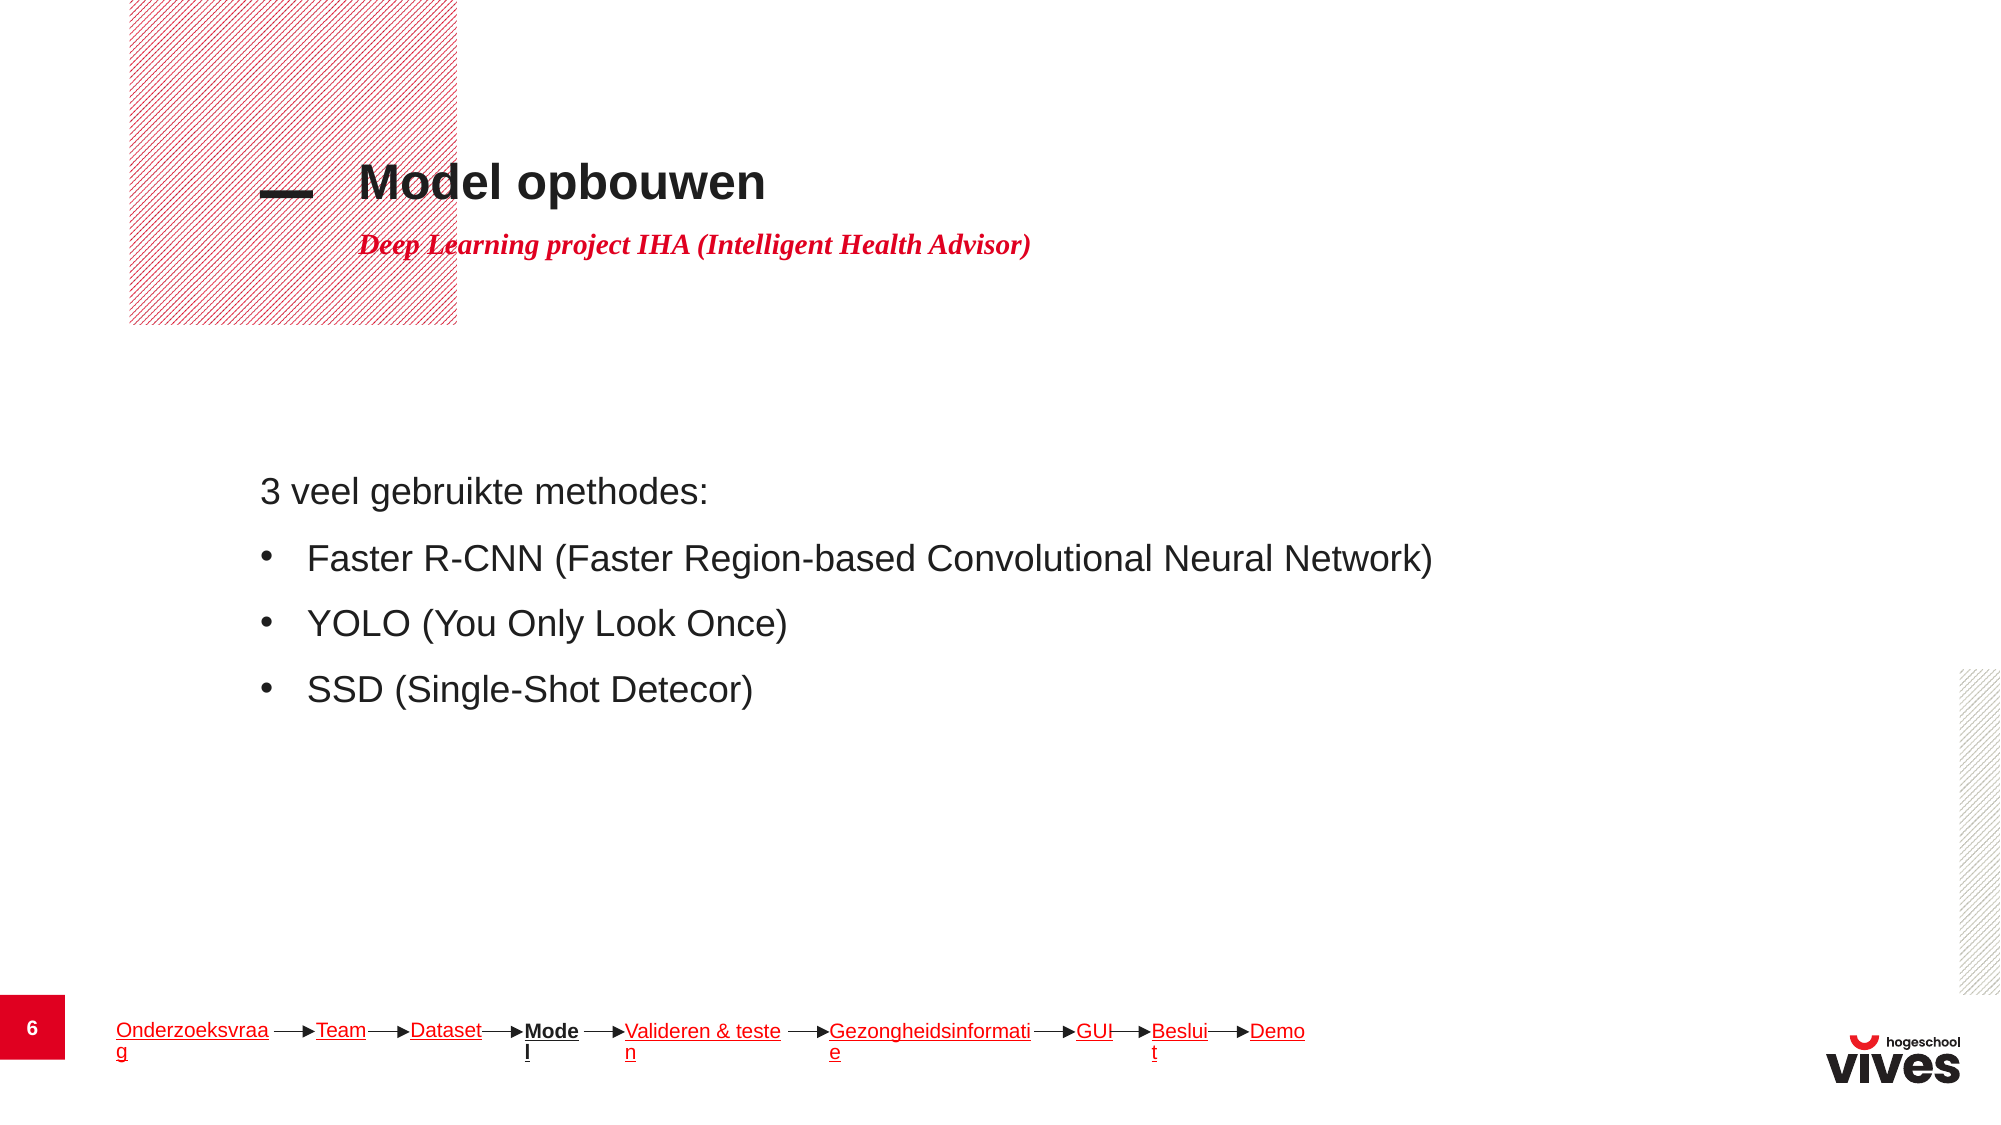

# Model opbouwen
Deep Learning project IHA (Intelligent Health Advisor)
3 veel gebruikte methodes:
Faster R-CNN (Faster Region-based Convolutional Neural Network)
YOLO (You Only Look Once)
SSD (Single-Shot Detecor)

Dataset
Team
Onderzoeksvraag
Valideren & testen
Gezongheidsinformatie
GUI
Demo
Besluit
Model